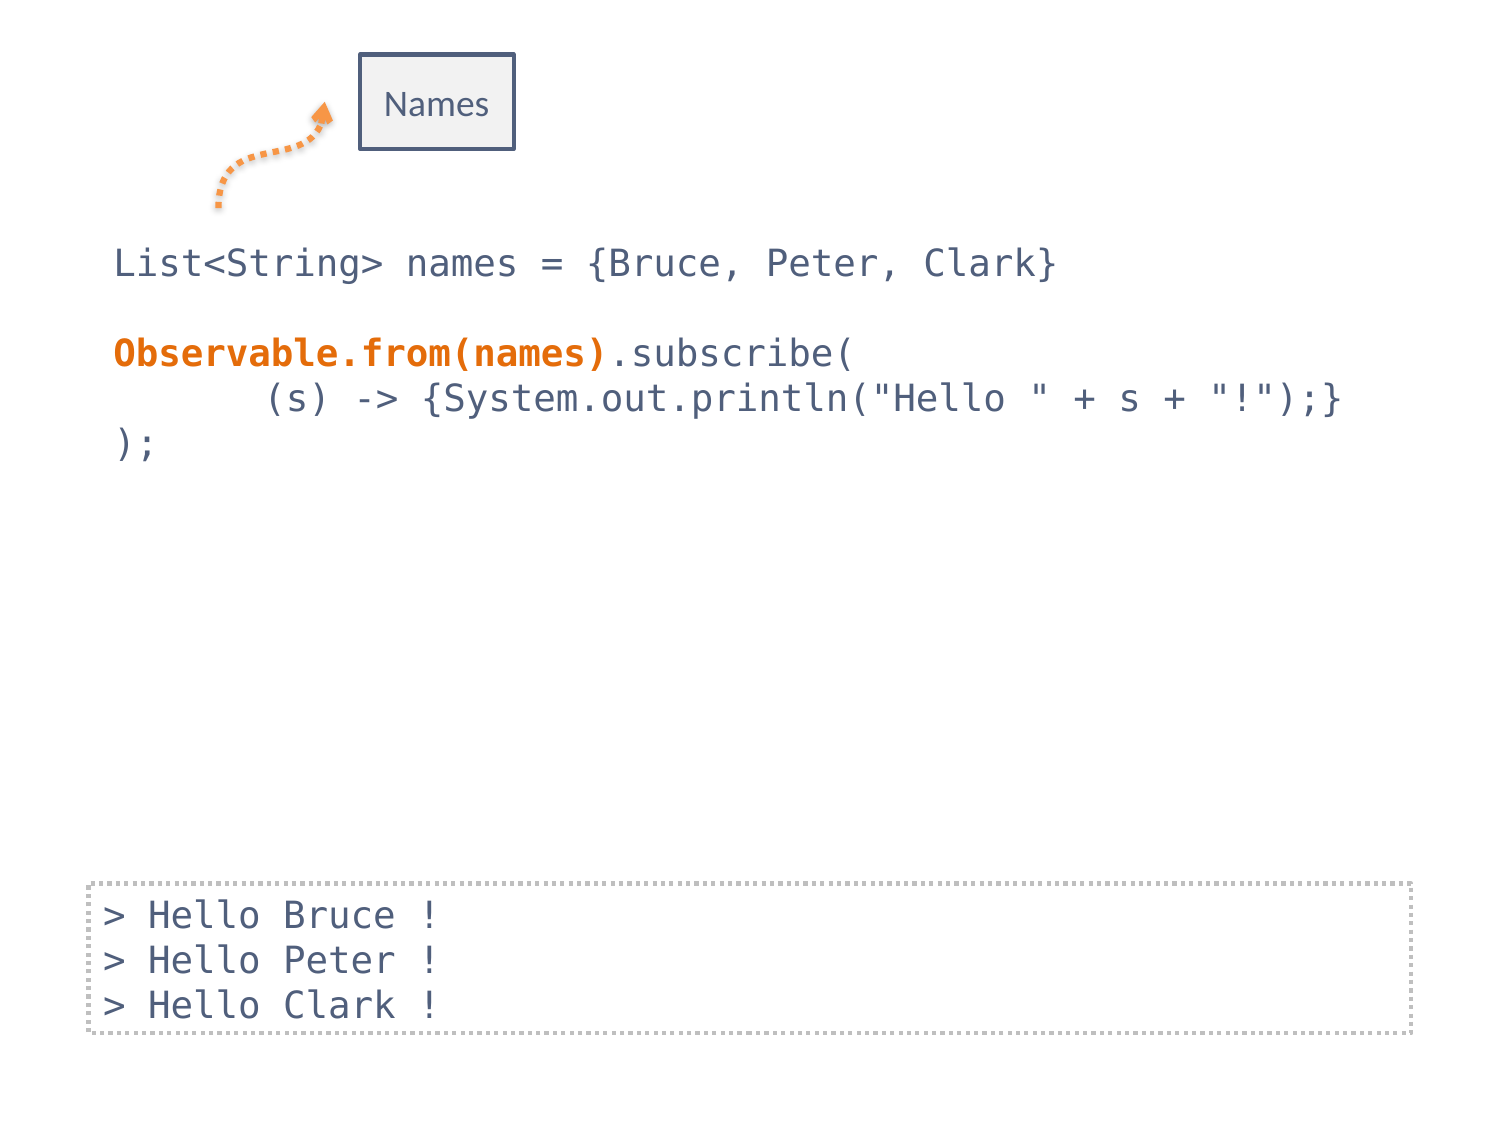

Names
List<String> names = {Bruce, Peter, Clark}

Observable.from(names).subscribe(
	(s) -> {System.out.println("Hello " + s + "!");}
);
> Hello Bruce !
> Hello Peter !
> Hello Clark !